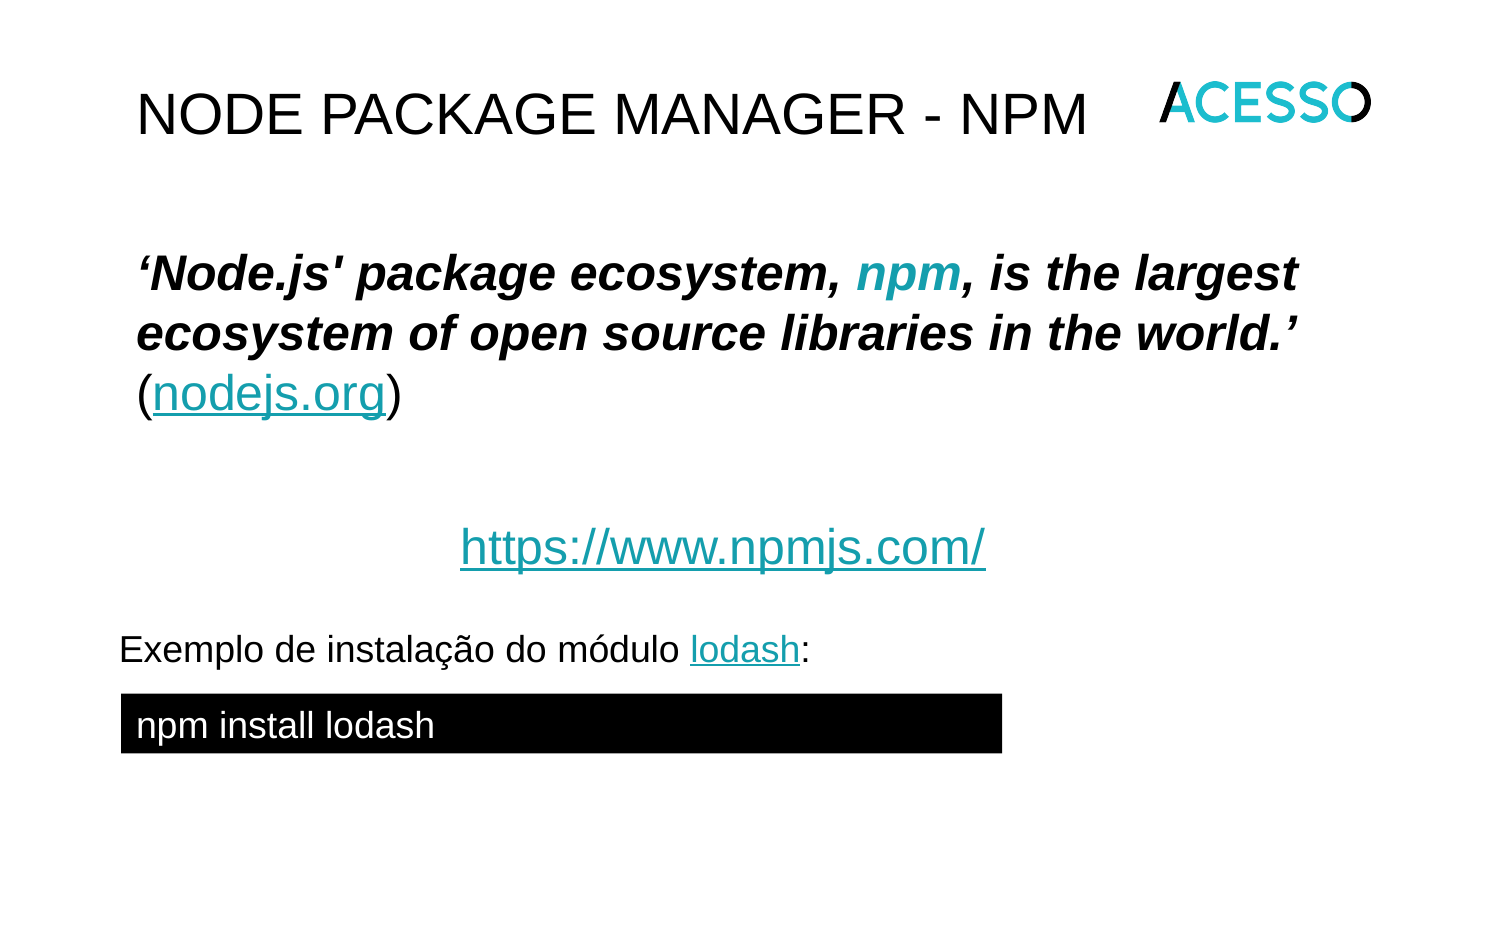

# Node Package Manager - npm
‘Node.js' package ecosystem, npm, is the largest ecosystem of open source libraries in the world.’ (nodejs.org)
https://www.npmjs.com/
Exemplo de instalação do módulo lodash:
npm install lodash